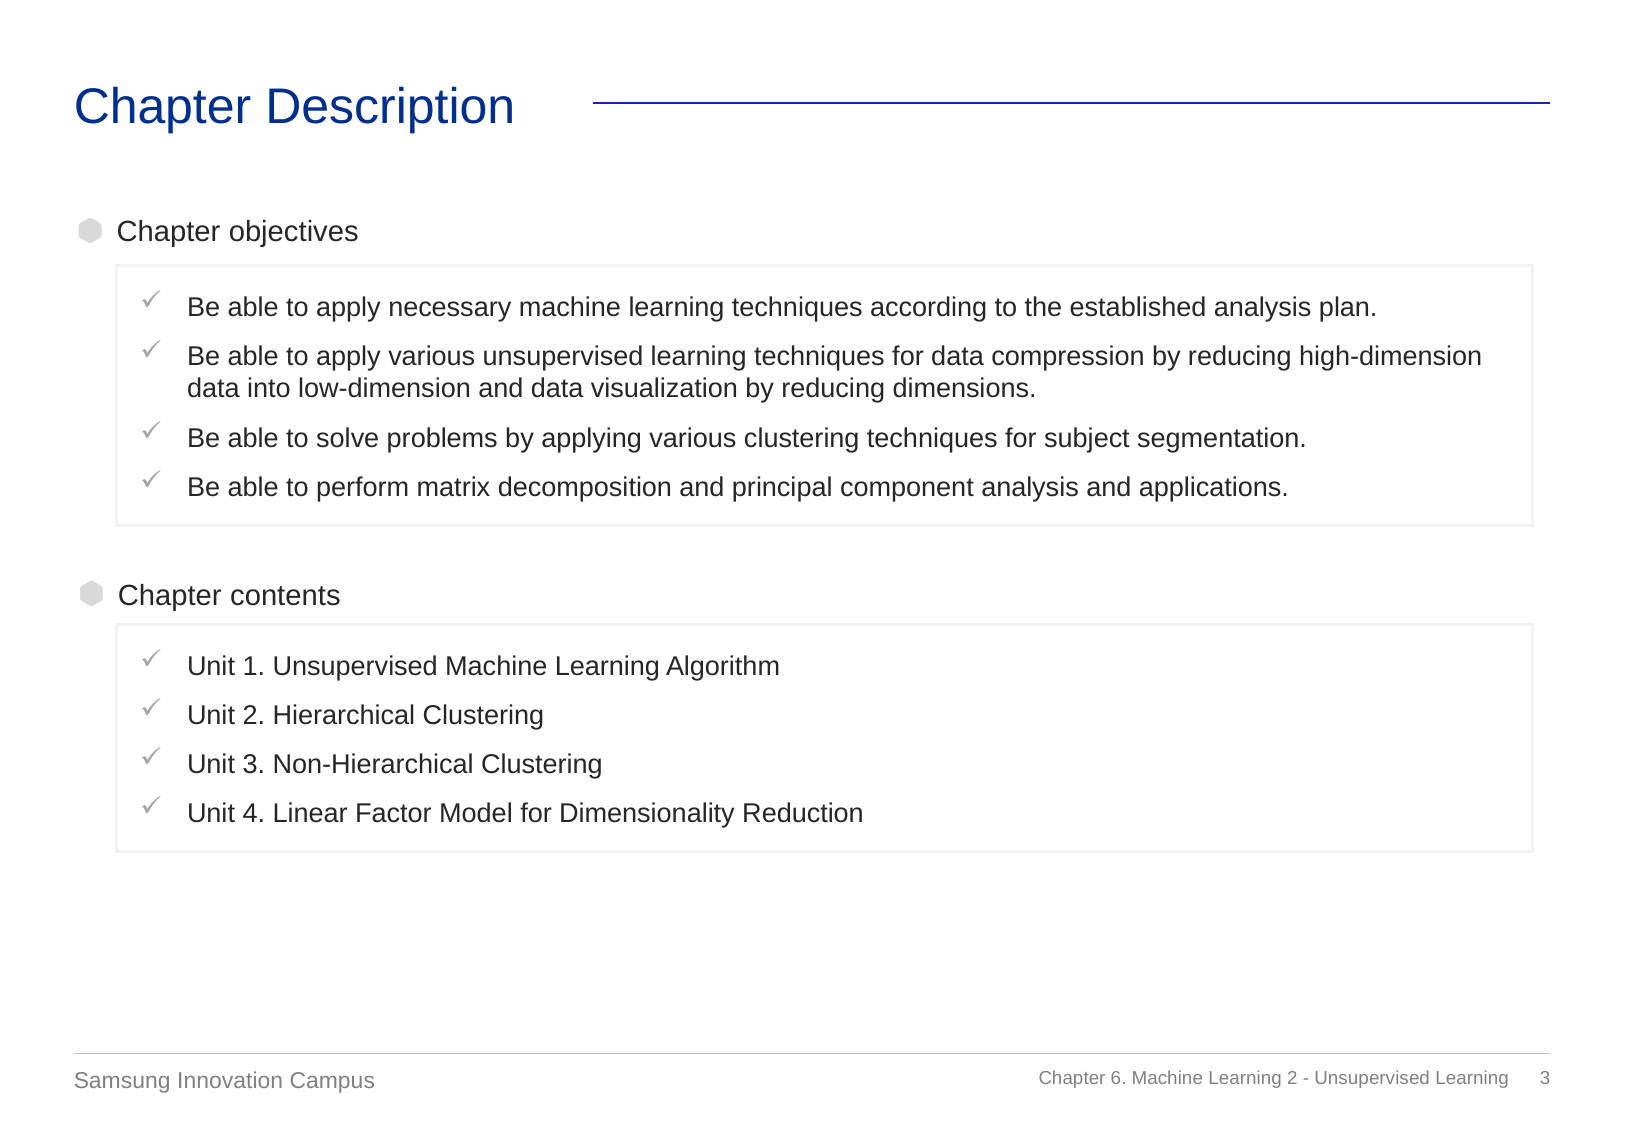

Chapter Description

Chapter objectives
Be able to apply necessary machine learning techniques according to the established analysis plan.
Be able to apply various unsupervised learning techniques for data compression by reducing high-dimension data into low-dimension and data visualization by reducing dimensions.
Be able to solve problems by applying various clustering techniques for subject segmentation.
Be able to perform matrix decomposition and principal component analysis and applications.

Chapter contents
Unit 1. Unsupervised Machine Learning Algorithm
Unit 2. Hierarchical Clustering
Unit 3. Non-Hierarchical Clustering
Unit 4. Linear Factor Model for Dimensionality Reduction